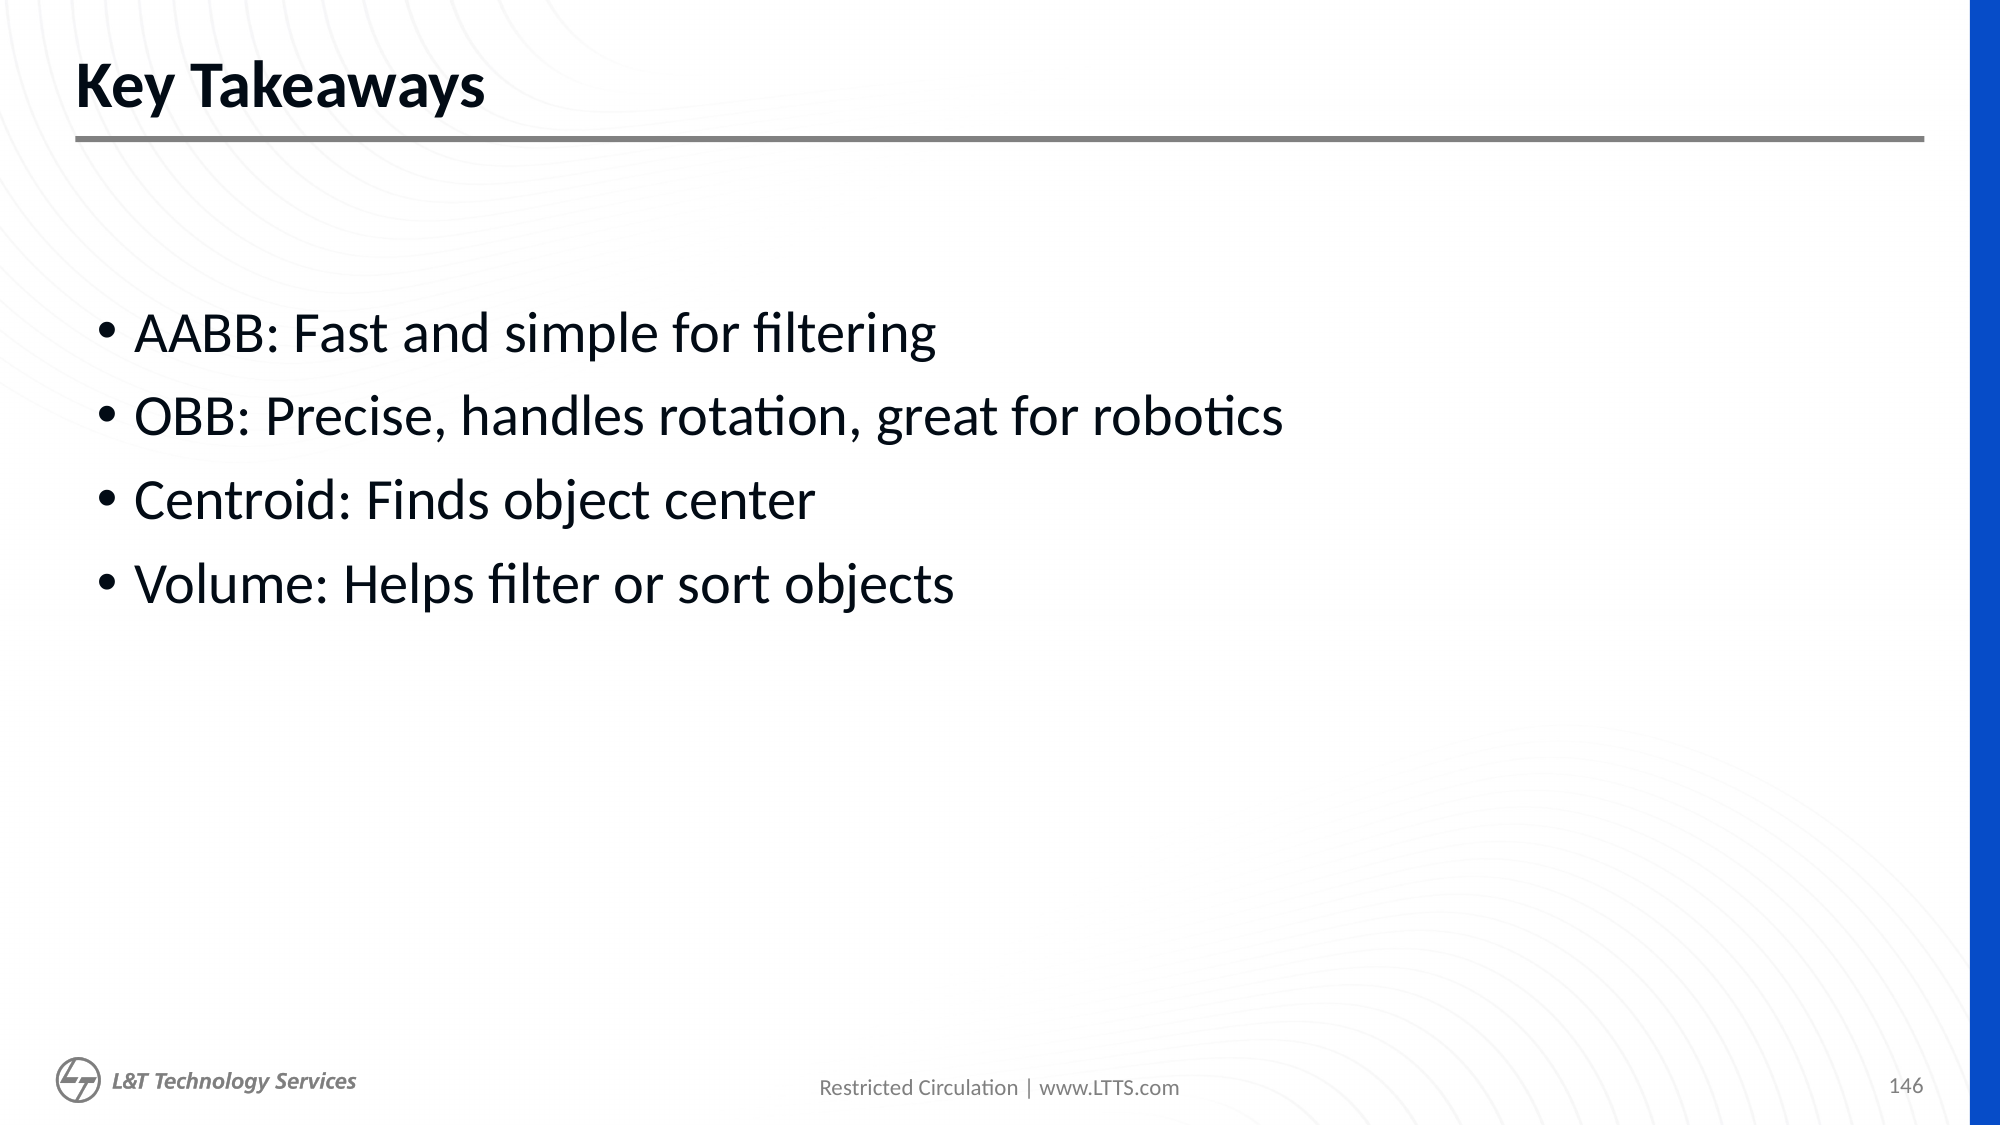

# Key Takeaways

AABB: Fast and simple for filtering
OBB: Precise, handles rotation, great for robotics
Centroid: Finds object center
Volume: Helps filter or sort objects